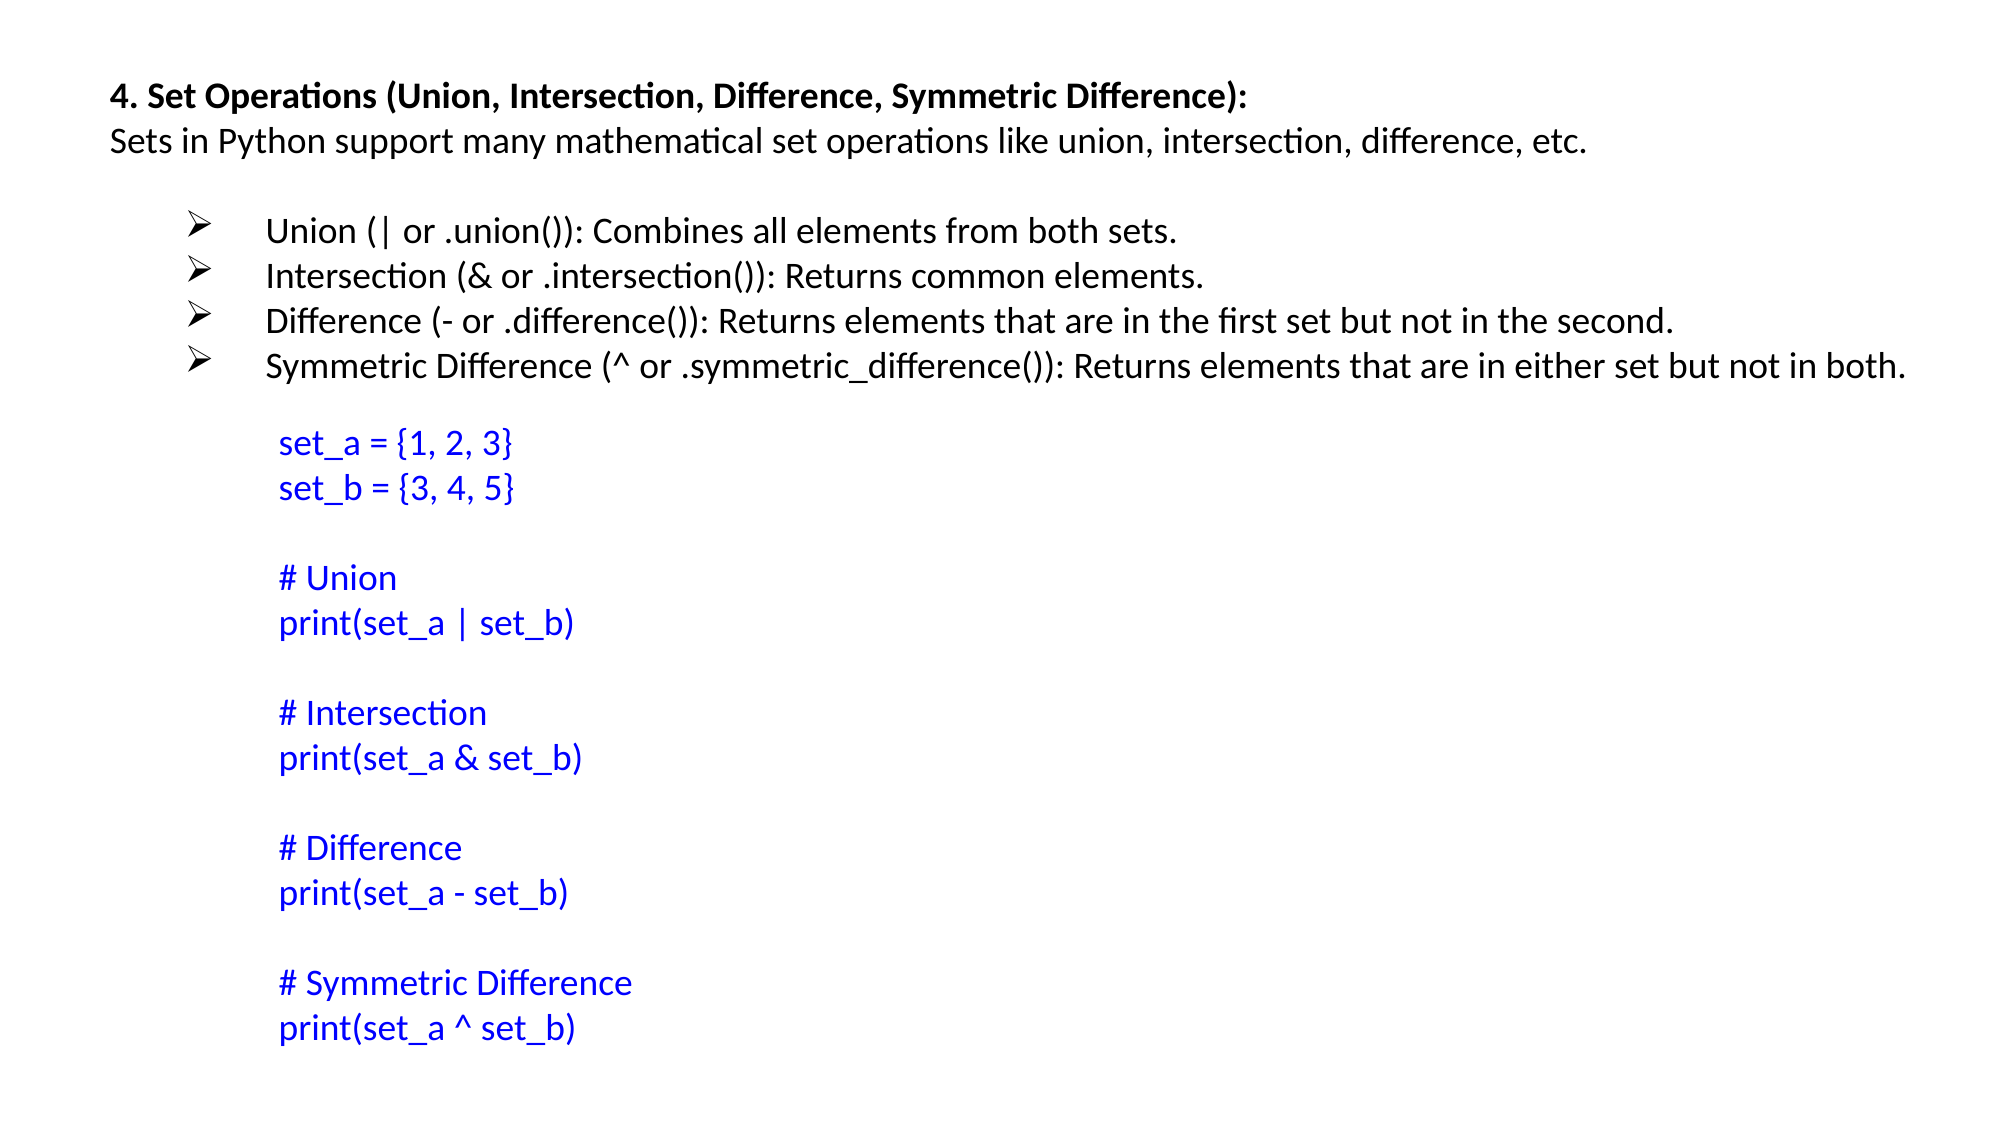

4. Set Operations (Union, Intersection, Difference, Symmetric Difference):
Sets in Python support many mathematical set operations like union, intersection, difference, etc.

    Union (| or .union()): Combines all elements from both sets.
    Intersection (& or .intersection()): Returns common elements.
    Difference (- or .difference()): Returns elements that are in the first set but not in the second.
    Symmetric Difference (^ or .symmetric_difference()): Returns elements that are in either set but not in both.
set_a = {1, 2, 3}
set_b = {3, 4, 5}

# Union
print(set_a | set_b)

# Intersection
print(set_a & set_b)

# Difference
print(set_a - set_b)

# Symmetric Difference
print(set_a ^ set_b)